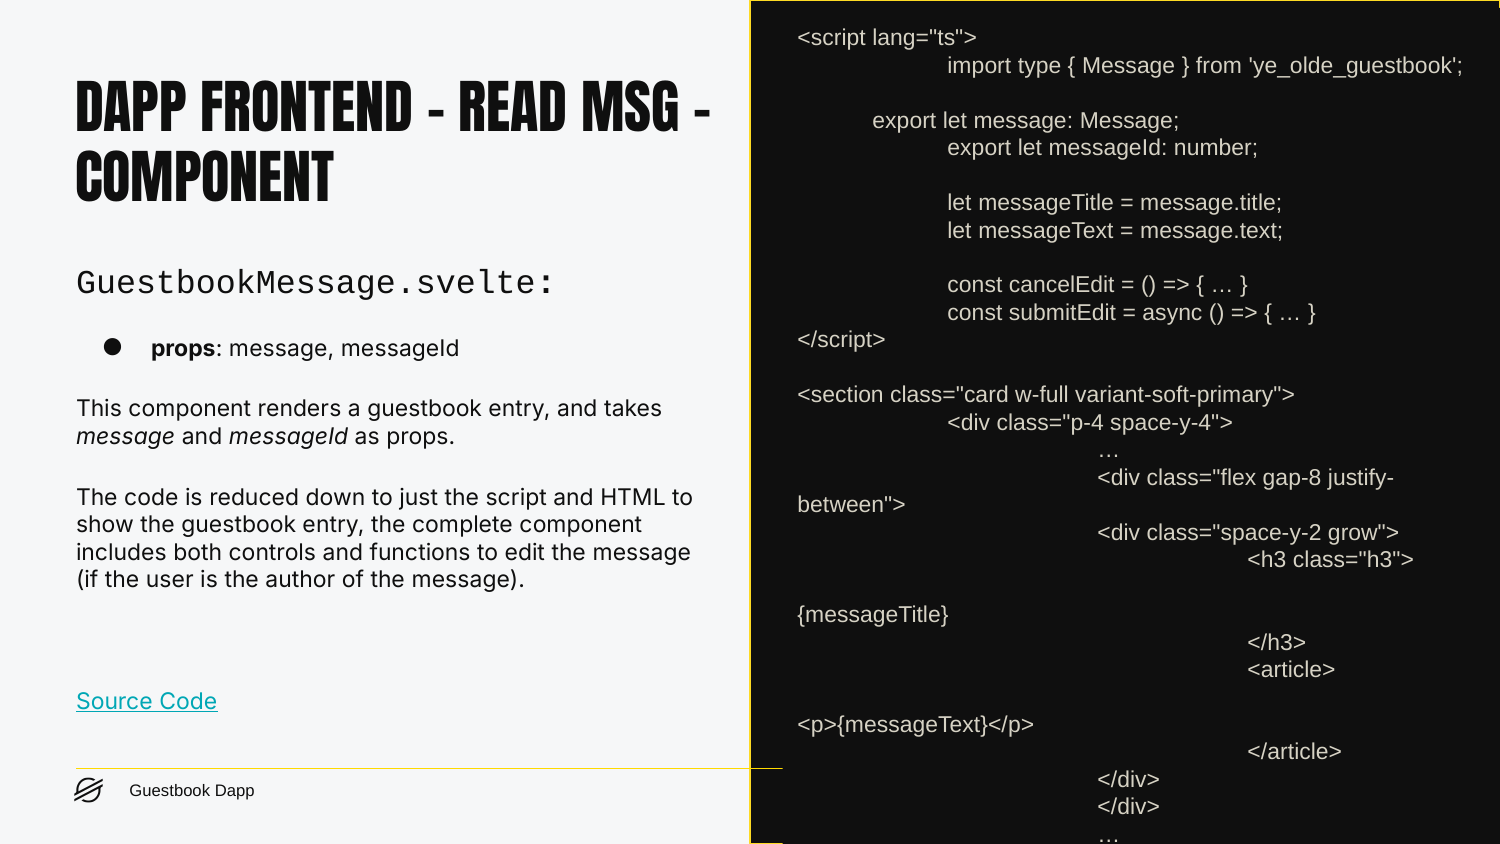

<script lang="ts">
	import type { Message } from 'ye_olde_guestbook';

export let message: Message;
    	export let messageId: number;

    	let messageTitle = message.title;
    	let messageText = message.text;

	const cancelEdit = () => { … }
	const submitEdit = async () => { … }
</script>

<section class="card w-full variant-soft-primary">
	<div class="p-4 space-y-4">
		…
        		<div class="flex gap-8 justify-between">
            		<div class="space-y-2 grow">
                    			<h3 class="h3">
                        			{messageTitle}
                    			</h3>
                    			<article>
                        			<p>{messageText}</p>
                    			</article>
            		</div>
        		</div>
		…
    	</div>
</section>
# DAPP FRONTEND - READ MSG -
COMPONENT
GuestbookMessage.svelte:
props: message, messageId
This component renders a guestbook entry, and takes message and messageId as props.
The code is reduced down to just the script and HTML to show the guestbook entry, the complete component includes both controls and functions to edit the message (if the user is the author of the message).

Source Code
40
Guestbook Dapp